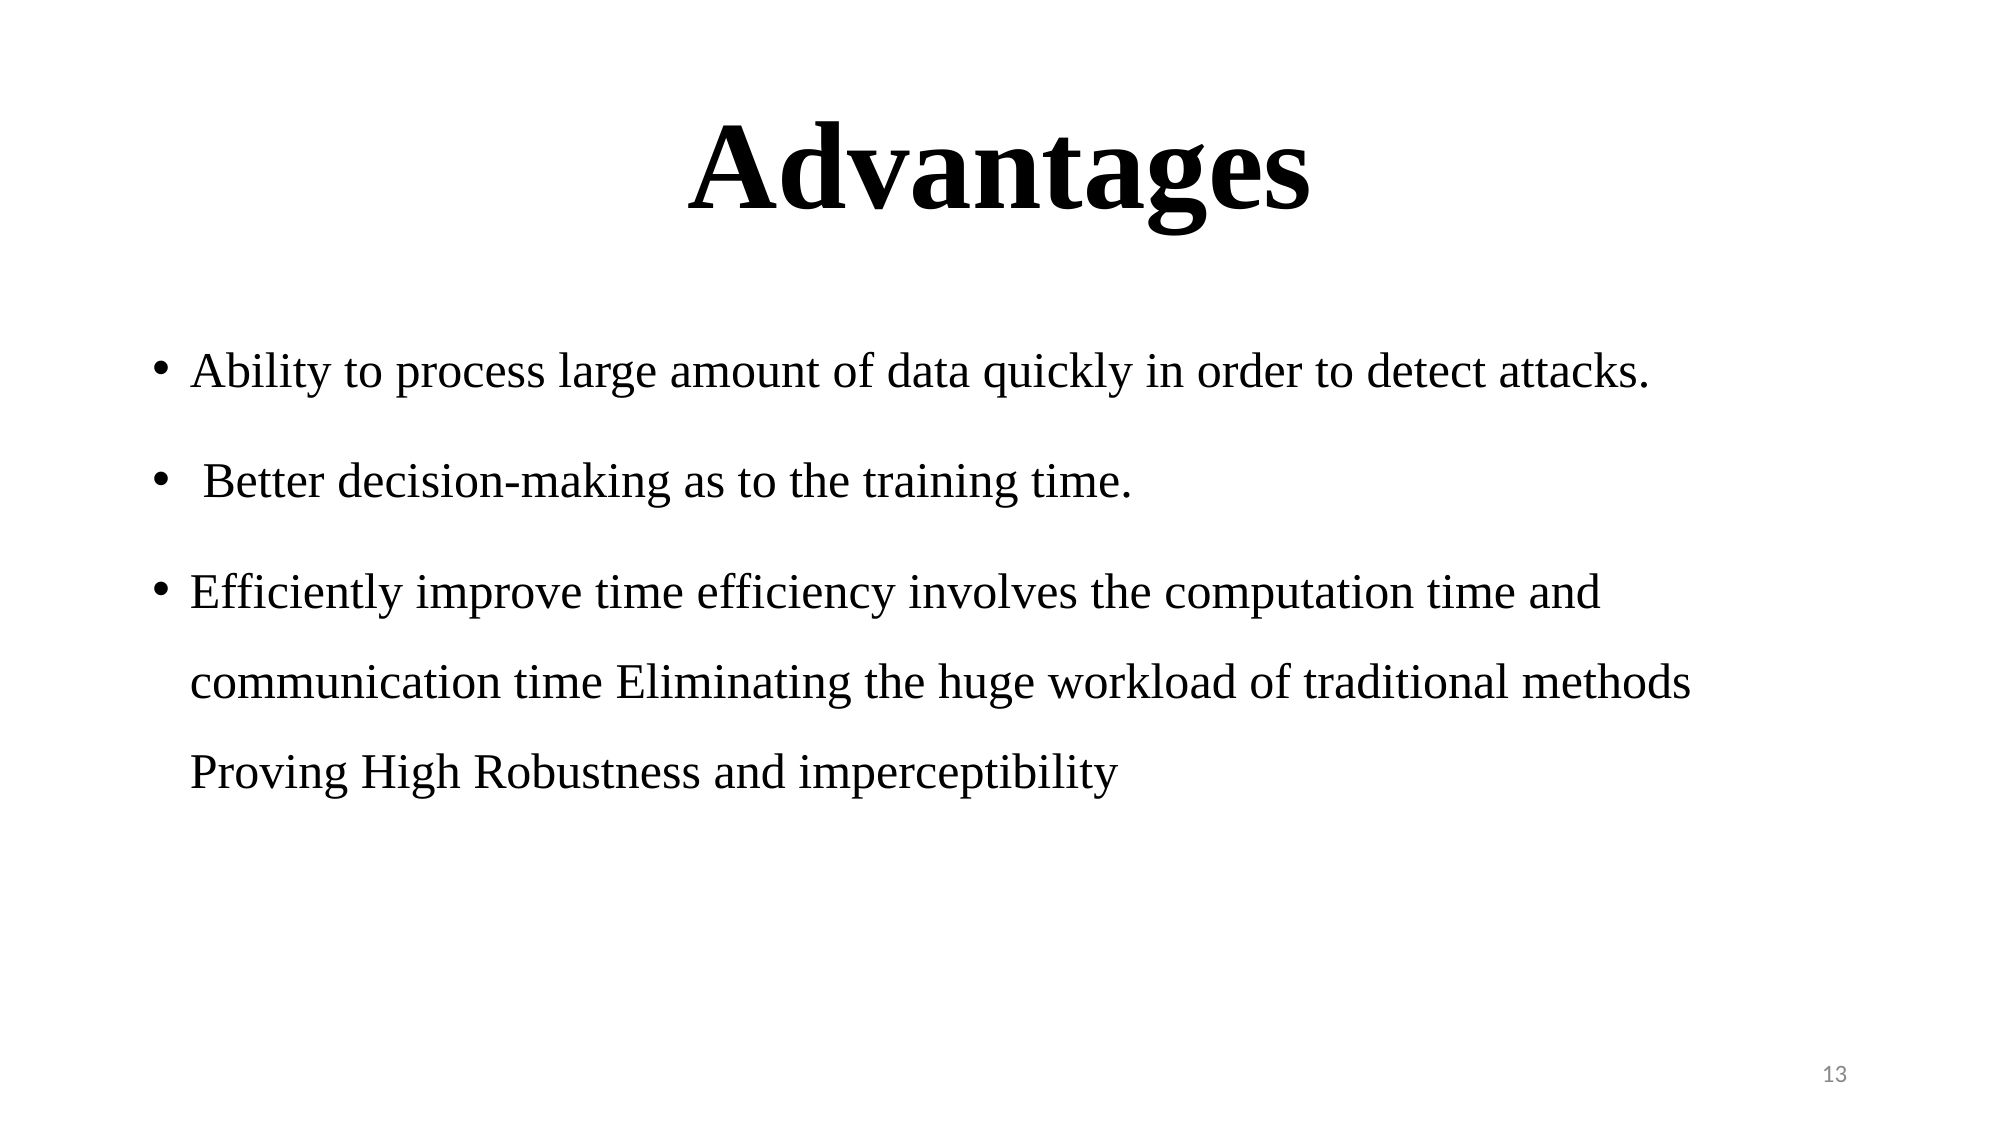

# Advantages
Ability to process large amount of data quickly in order to detect attacks.
 Better decision-making as to the training time.
Efficiently improve time efficiency involves the computation time and communication time Eliminating the huge workload of traditional methods Proving High Robustness and imperceptibility
13